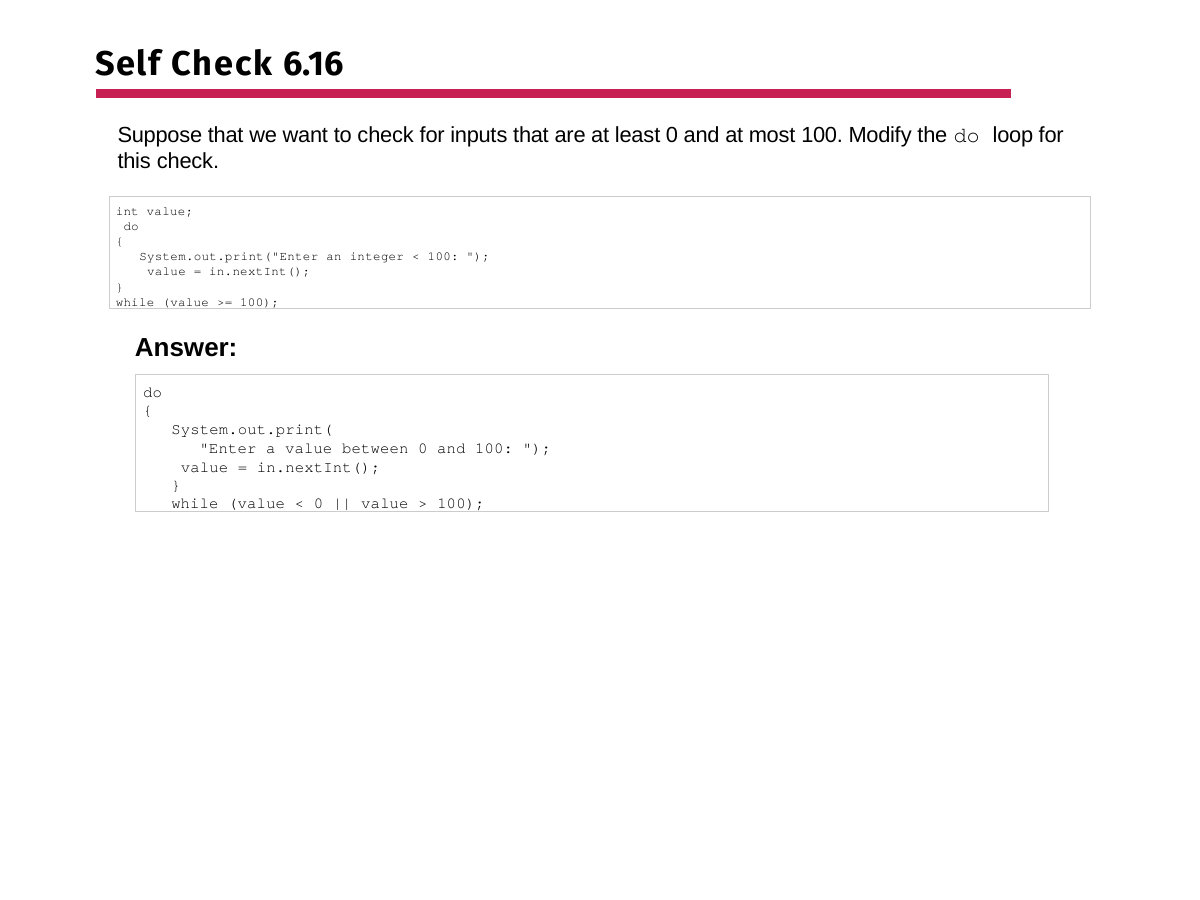

# Self Check 6.16
Suppose that we want to check for inputs that are at least 0 and at most 100. Modify the do loop for  this check.
int value;  do
{
System.out.print("Enter an integer < 100: ");  value = in.nextInt();
}
while (value >= 100);
Answer:
do
{
System.out.print(
"Enter a value between 0 and 100: ");  value = in.nextInt();
}
while (value < 0 || value > 100);